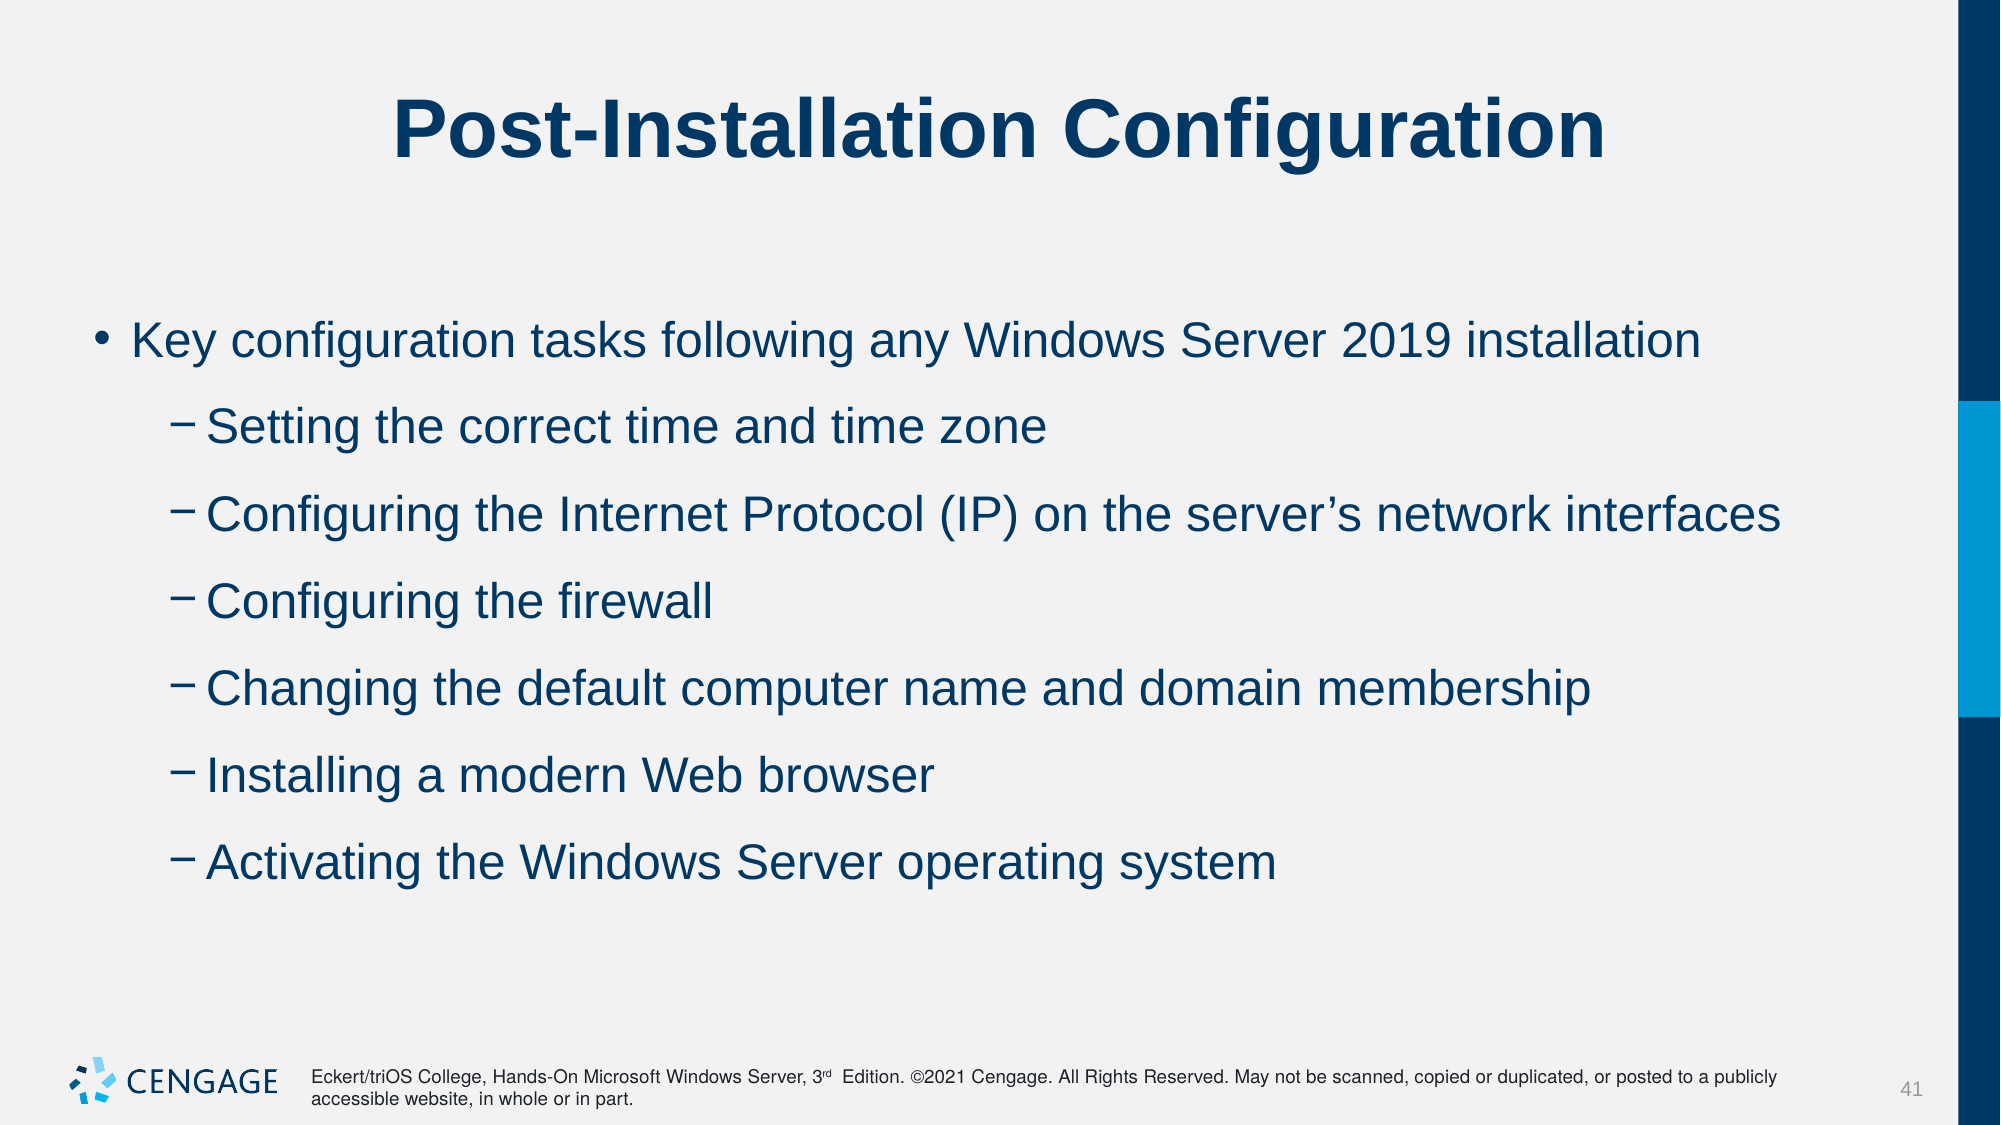

# Post-Installation Configuration
Key configuration tasks following any Windows Server 2019 installation
Setting the correct time and time zone
Configuring the Internet Protocol (IP) on the server’s network interfaces
Configuring the firewall
Changing the default computer name and domain membership
Installing a modern Web browser
Activating the Windows Server operating system